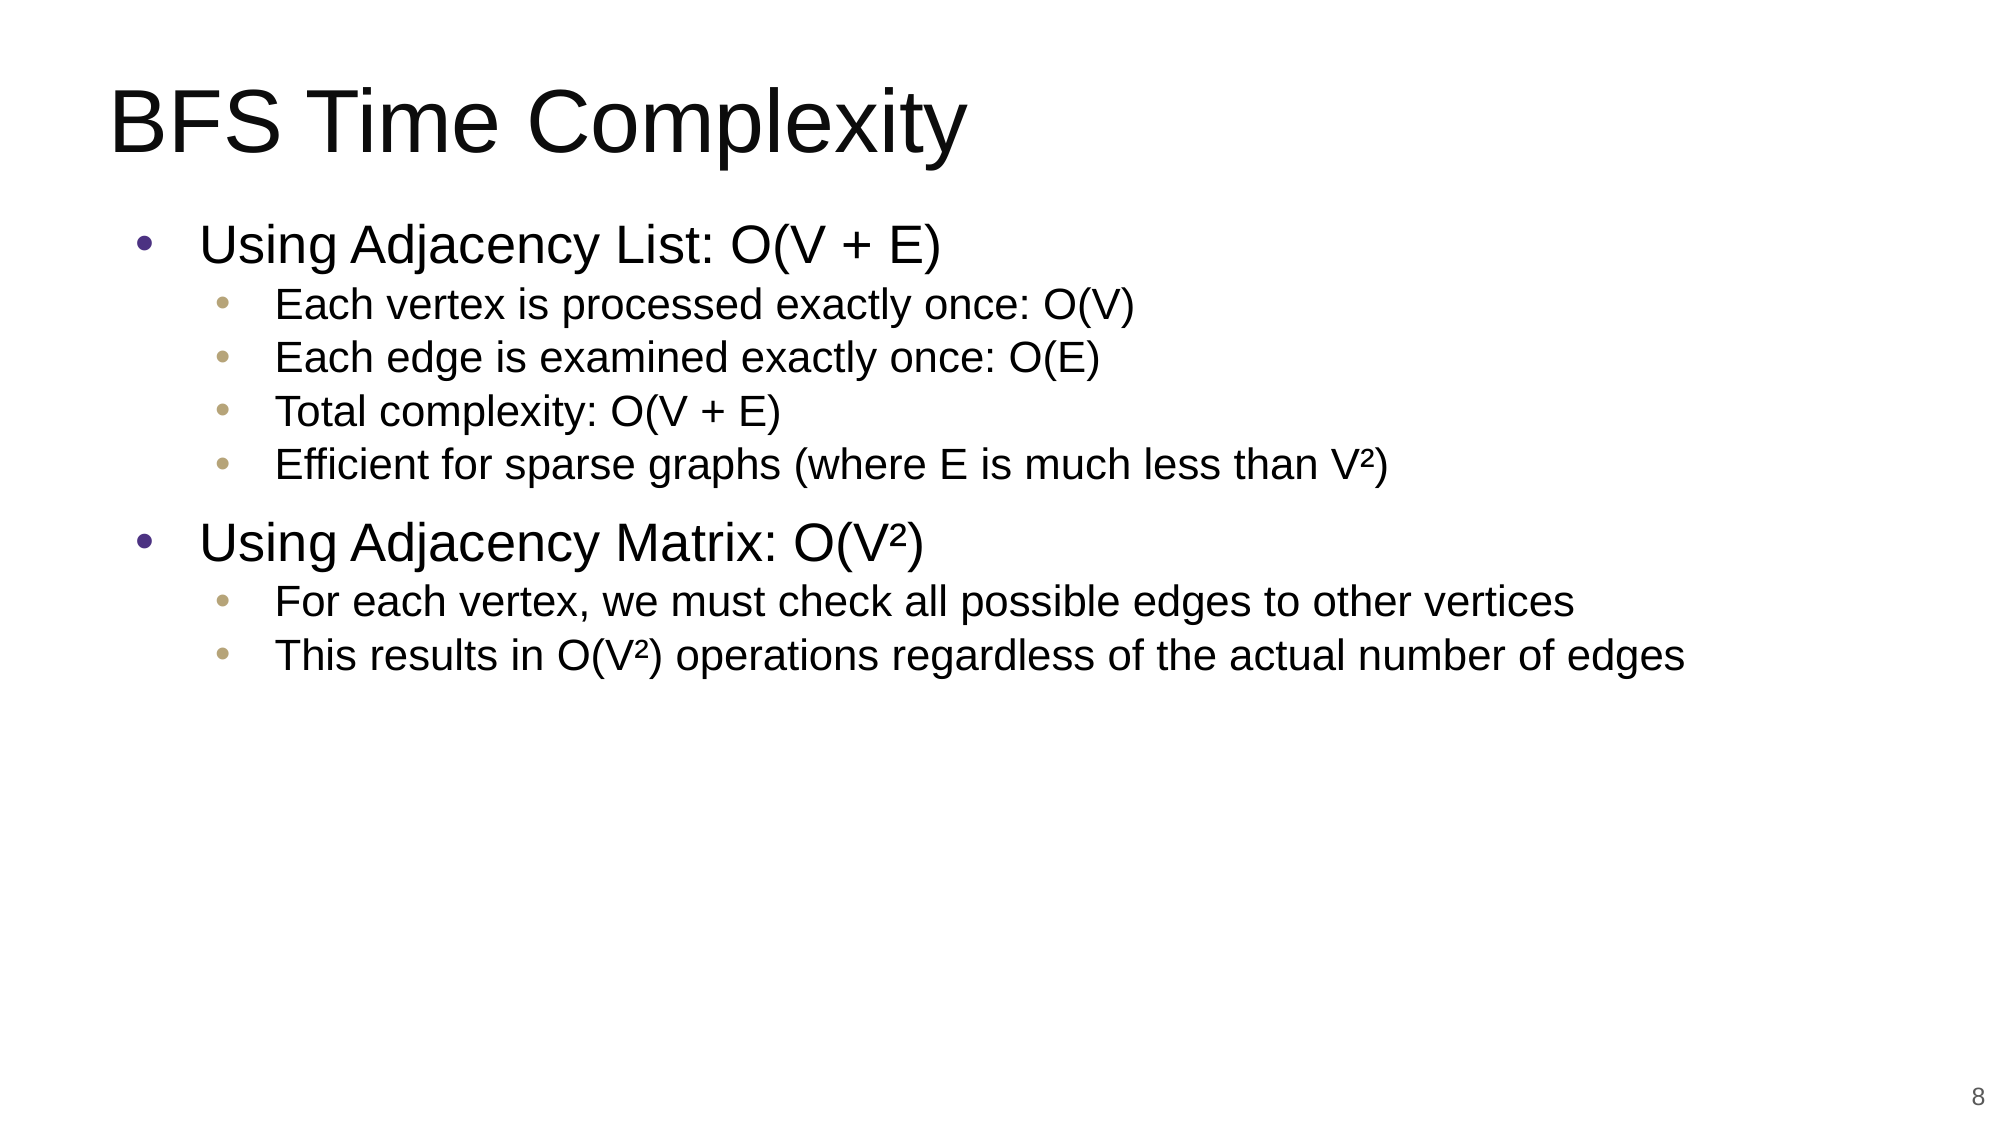

# BFS Time Complexity
Using Adjacency List: O(V + E)
Each vertex is processed exactly once: O(V)
Each edge is examined exactly once: O(E)
Total complexity: O(V + E)
Efficient for sparse graphs (where E is much less than V²)
Using Adjacency Matrix: O(V²)
For each vertex, we must check all possible edges to other vertices
This results in O(V²) operations regardless of the actual number of edges